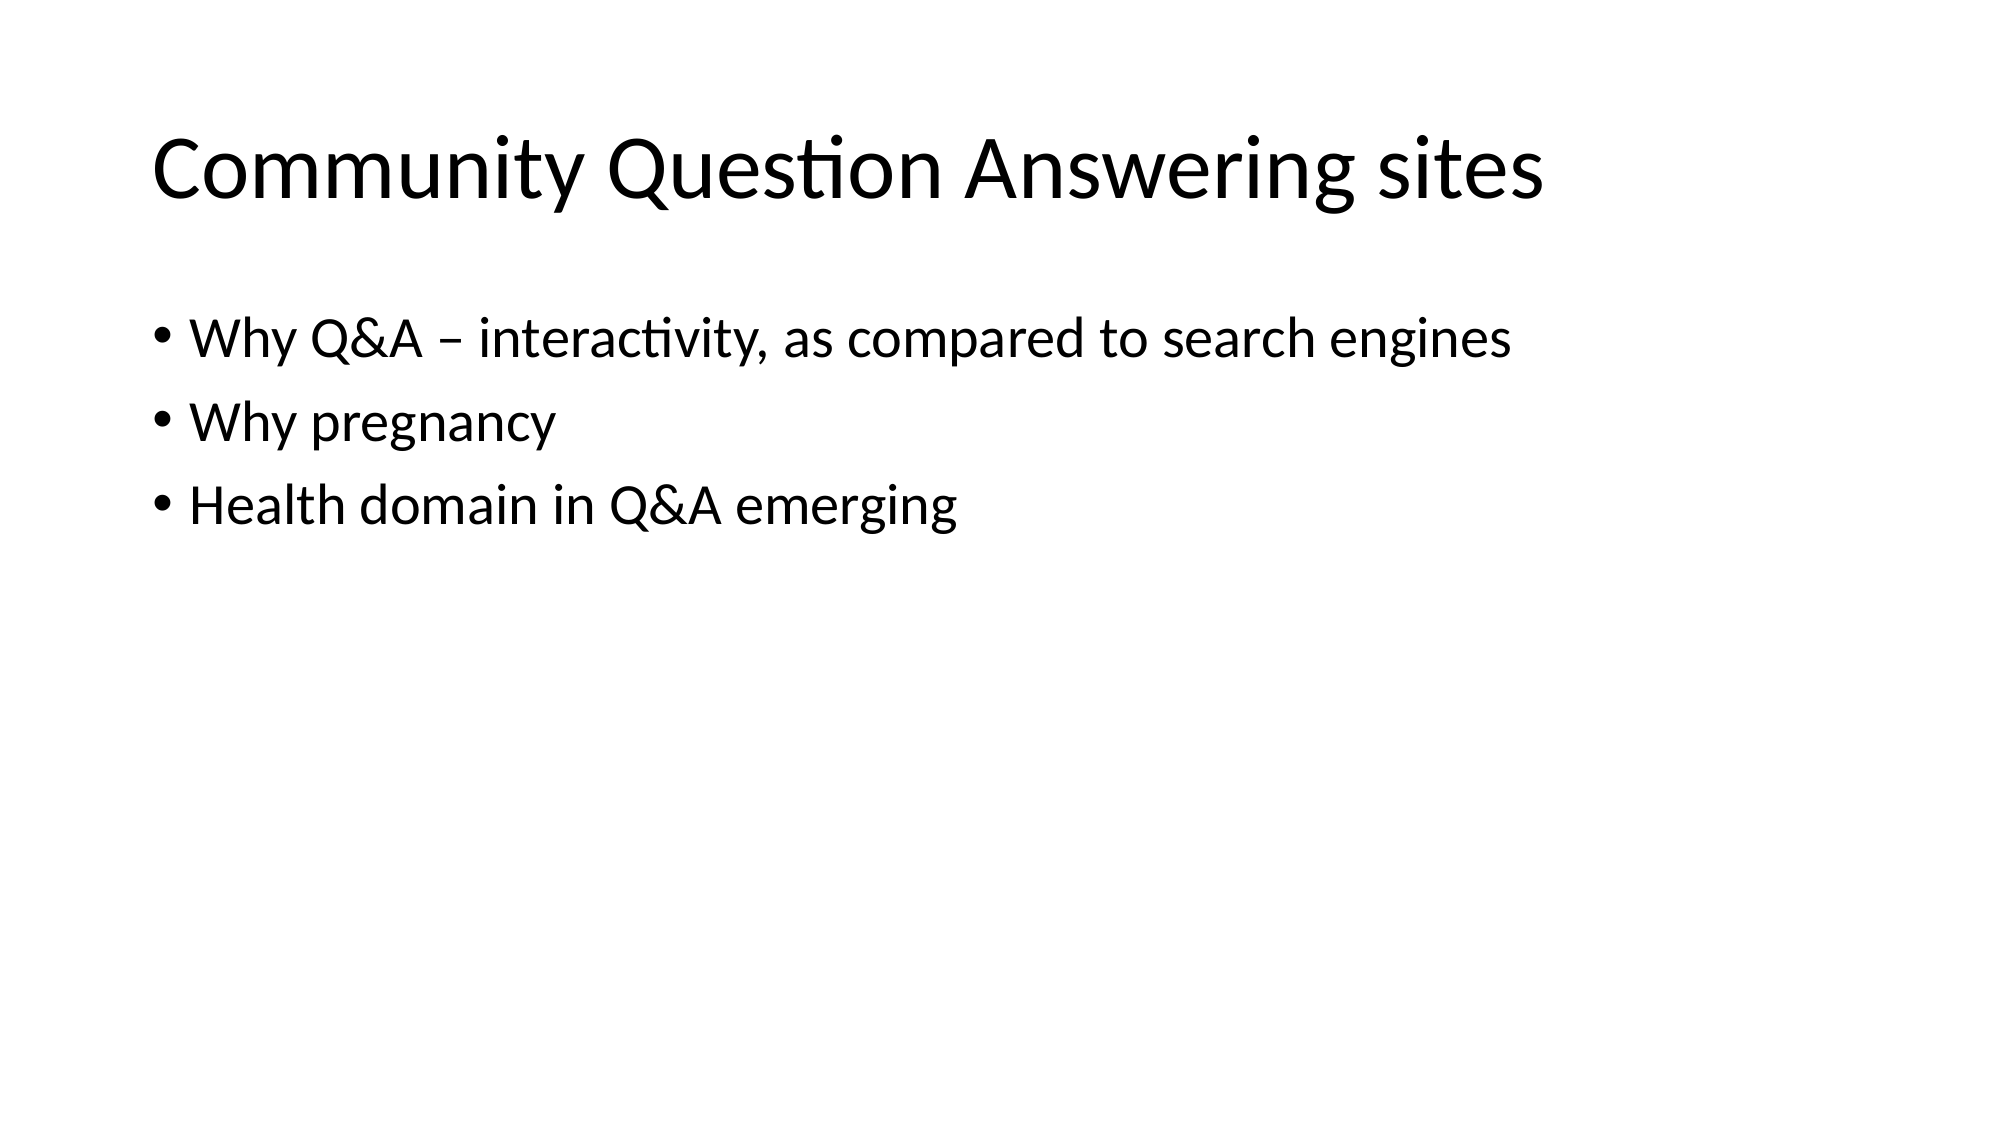

# Community Question Answering sites
Why Q&A – interactivity, as compared to search engines
Why pregnancy
Health domain in Q&A emerging